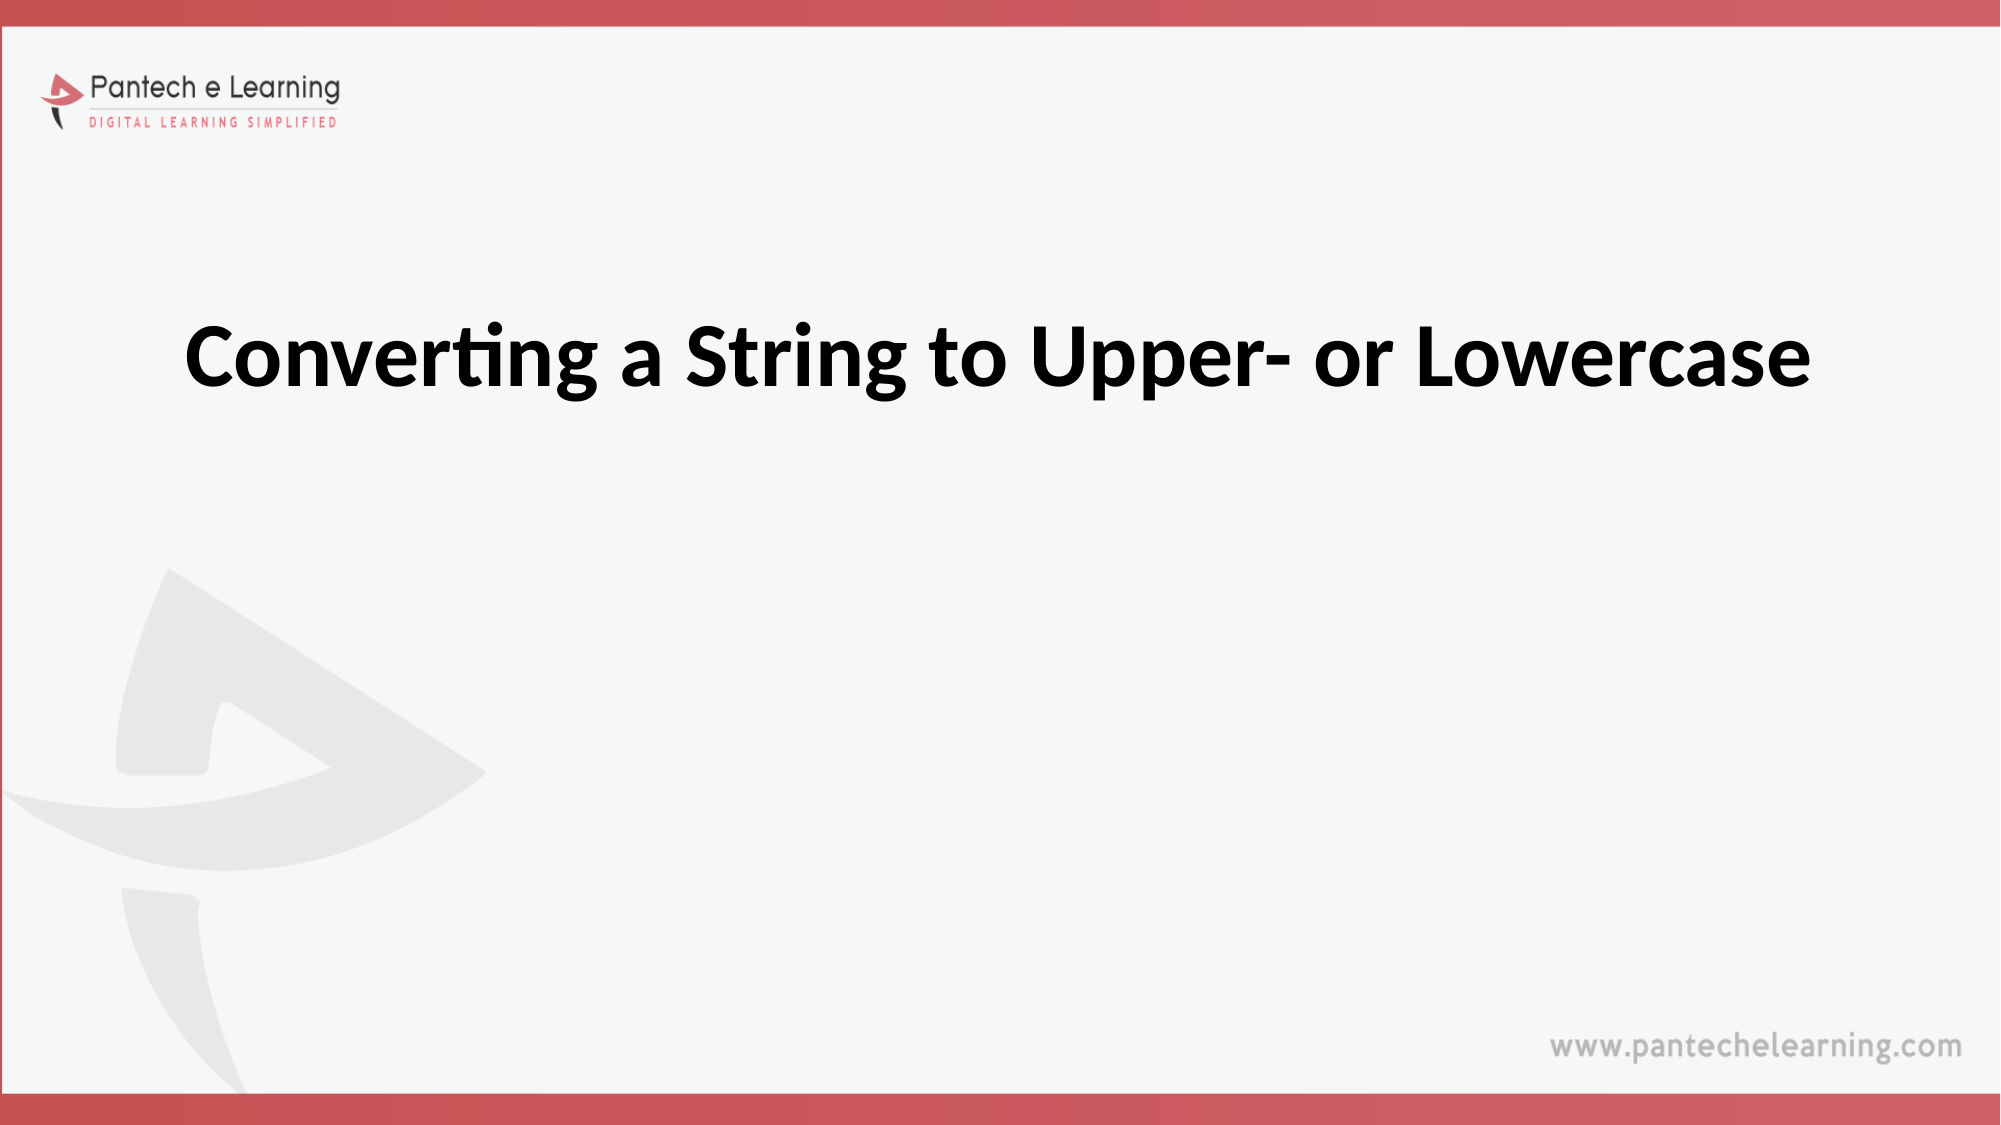

Converting a String to Upper- or Lowercase